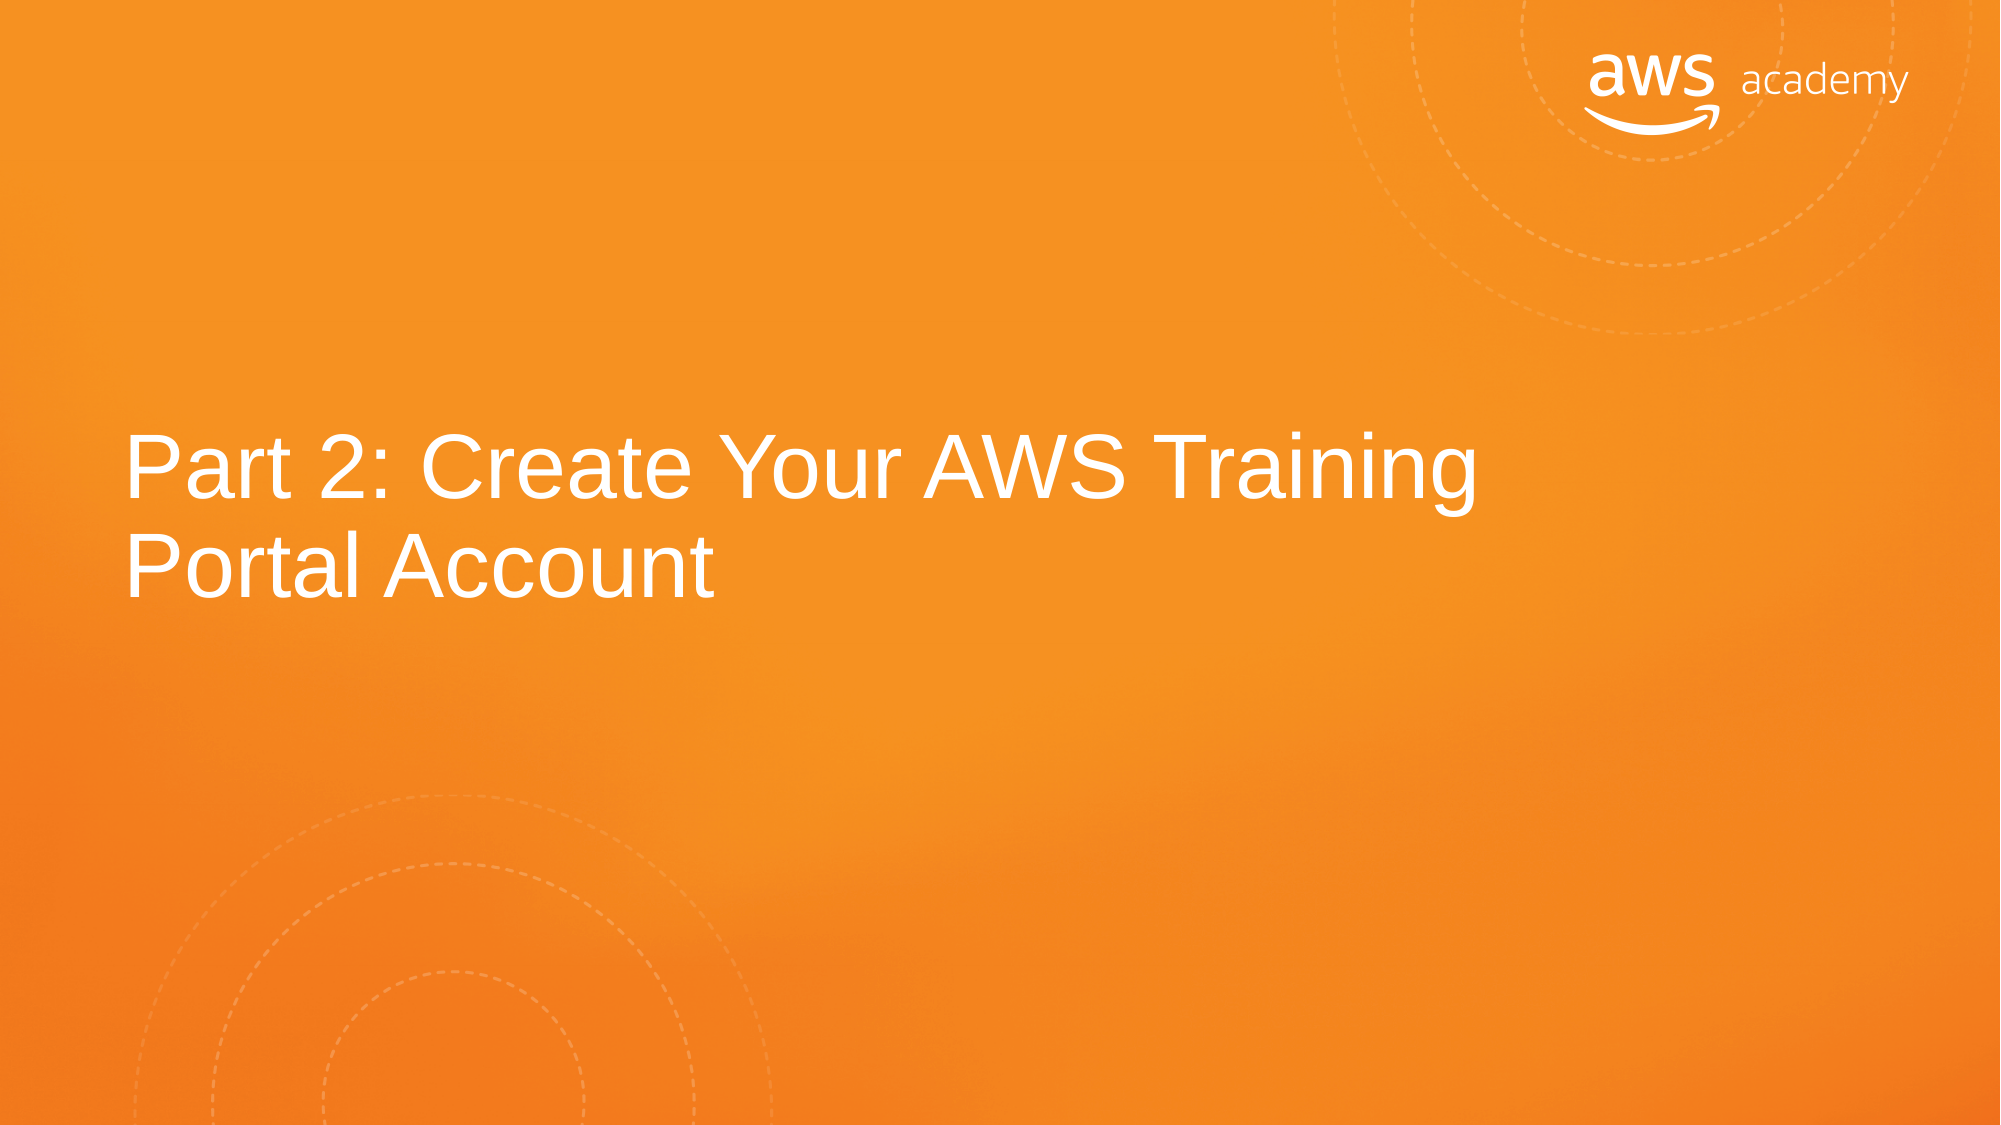

# Part 2: Create Your AWS Training Portal Account